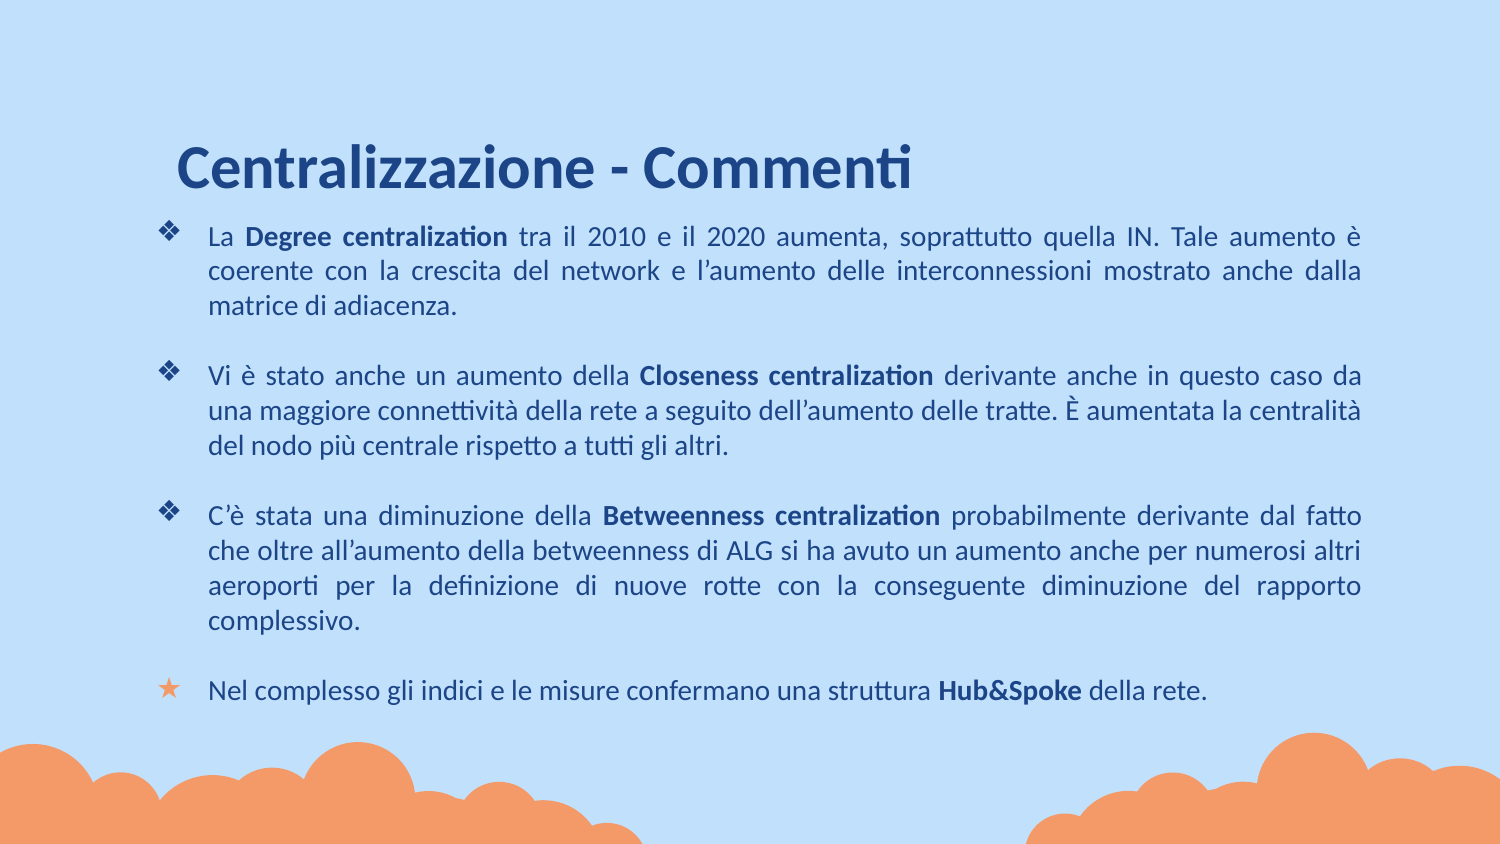

# Centralizzazione - Commenti
La Degree centralization tra il 2010 e il 2020 aumenta, soprattutto quella IN. Tale aumento è coerente con la crescita del network e l’aumento delle interconnessioni mostrato anche dalla matrice di adiacenza.

Vi è stato anche un aumento della Closeness centralization derivante anche in questo caso da una maggiore connettività della rete a seguito dell’aumento delle tratte. È aumentata la centralità del nodo più centrale rispetto a tutti gli altri.

C’è stata una diminuzione della Betweenness centralization probabilmente derivante dal fatto che oltre all’aumento della betweenness di ALG si ha avuto un aumento anche per numerosi altri aeroporti per la definizione di nuove rotte con la conseguente diminuzione del rapporto complessivo.

Nel complesso gli indici e le misure confermano una struttura Hub&Spoke della rete.

48